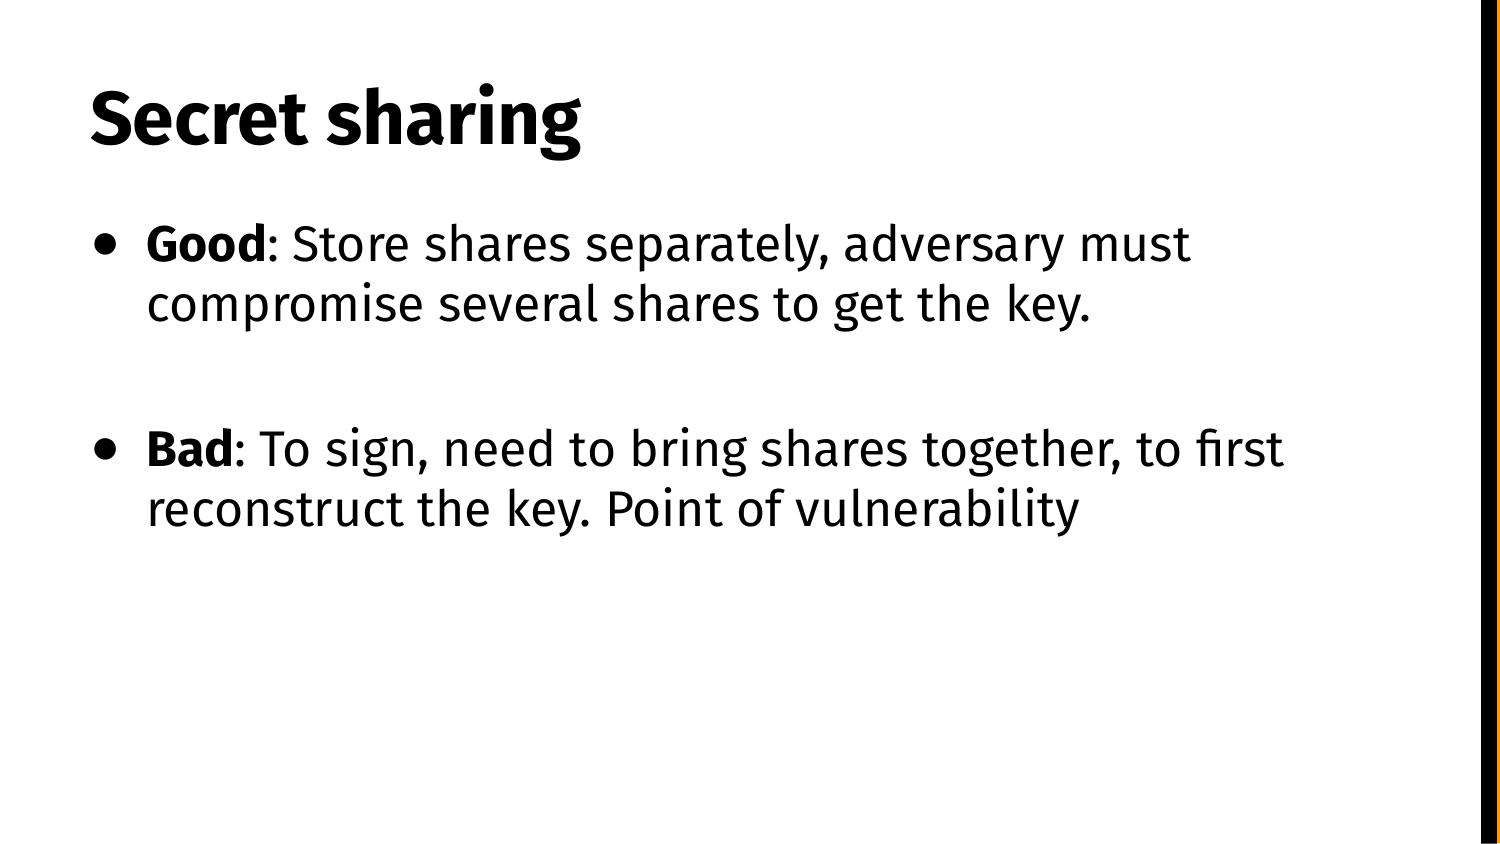

# Secret sharing
Good: Store shares separately, adversary must compromise several shares to get the key.

Bad: To sign, need to bring shares together, to first reconstruct the key. Point of vulnerability